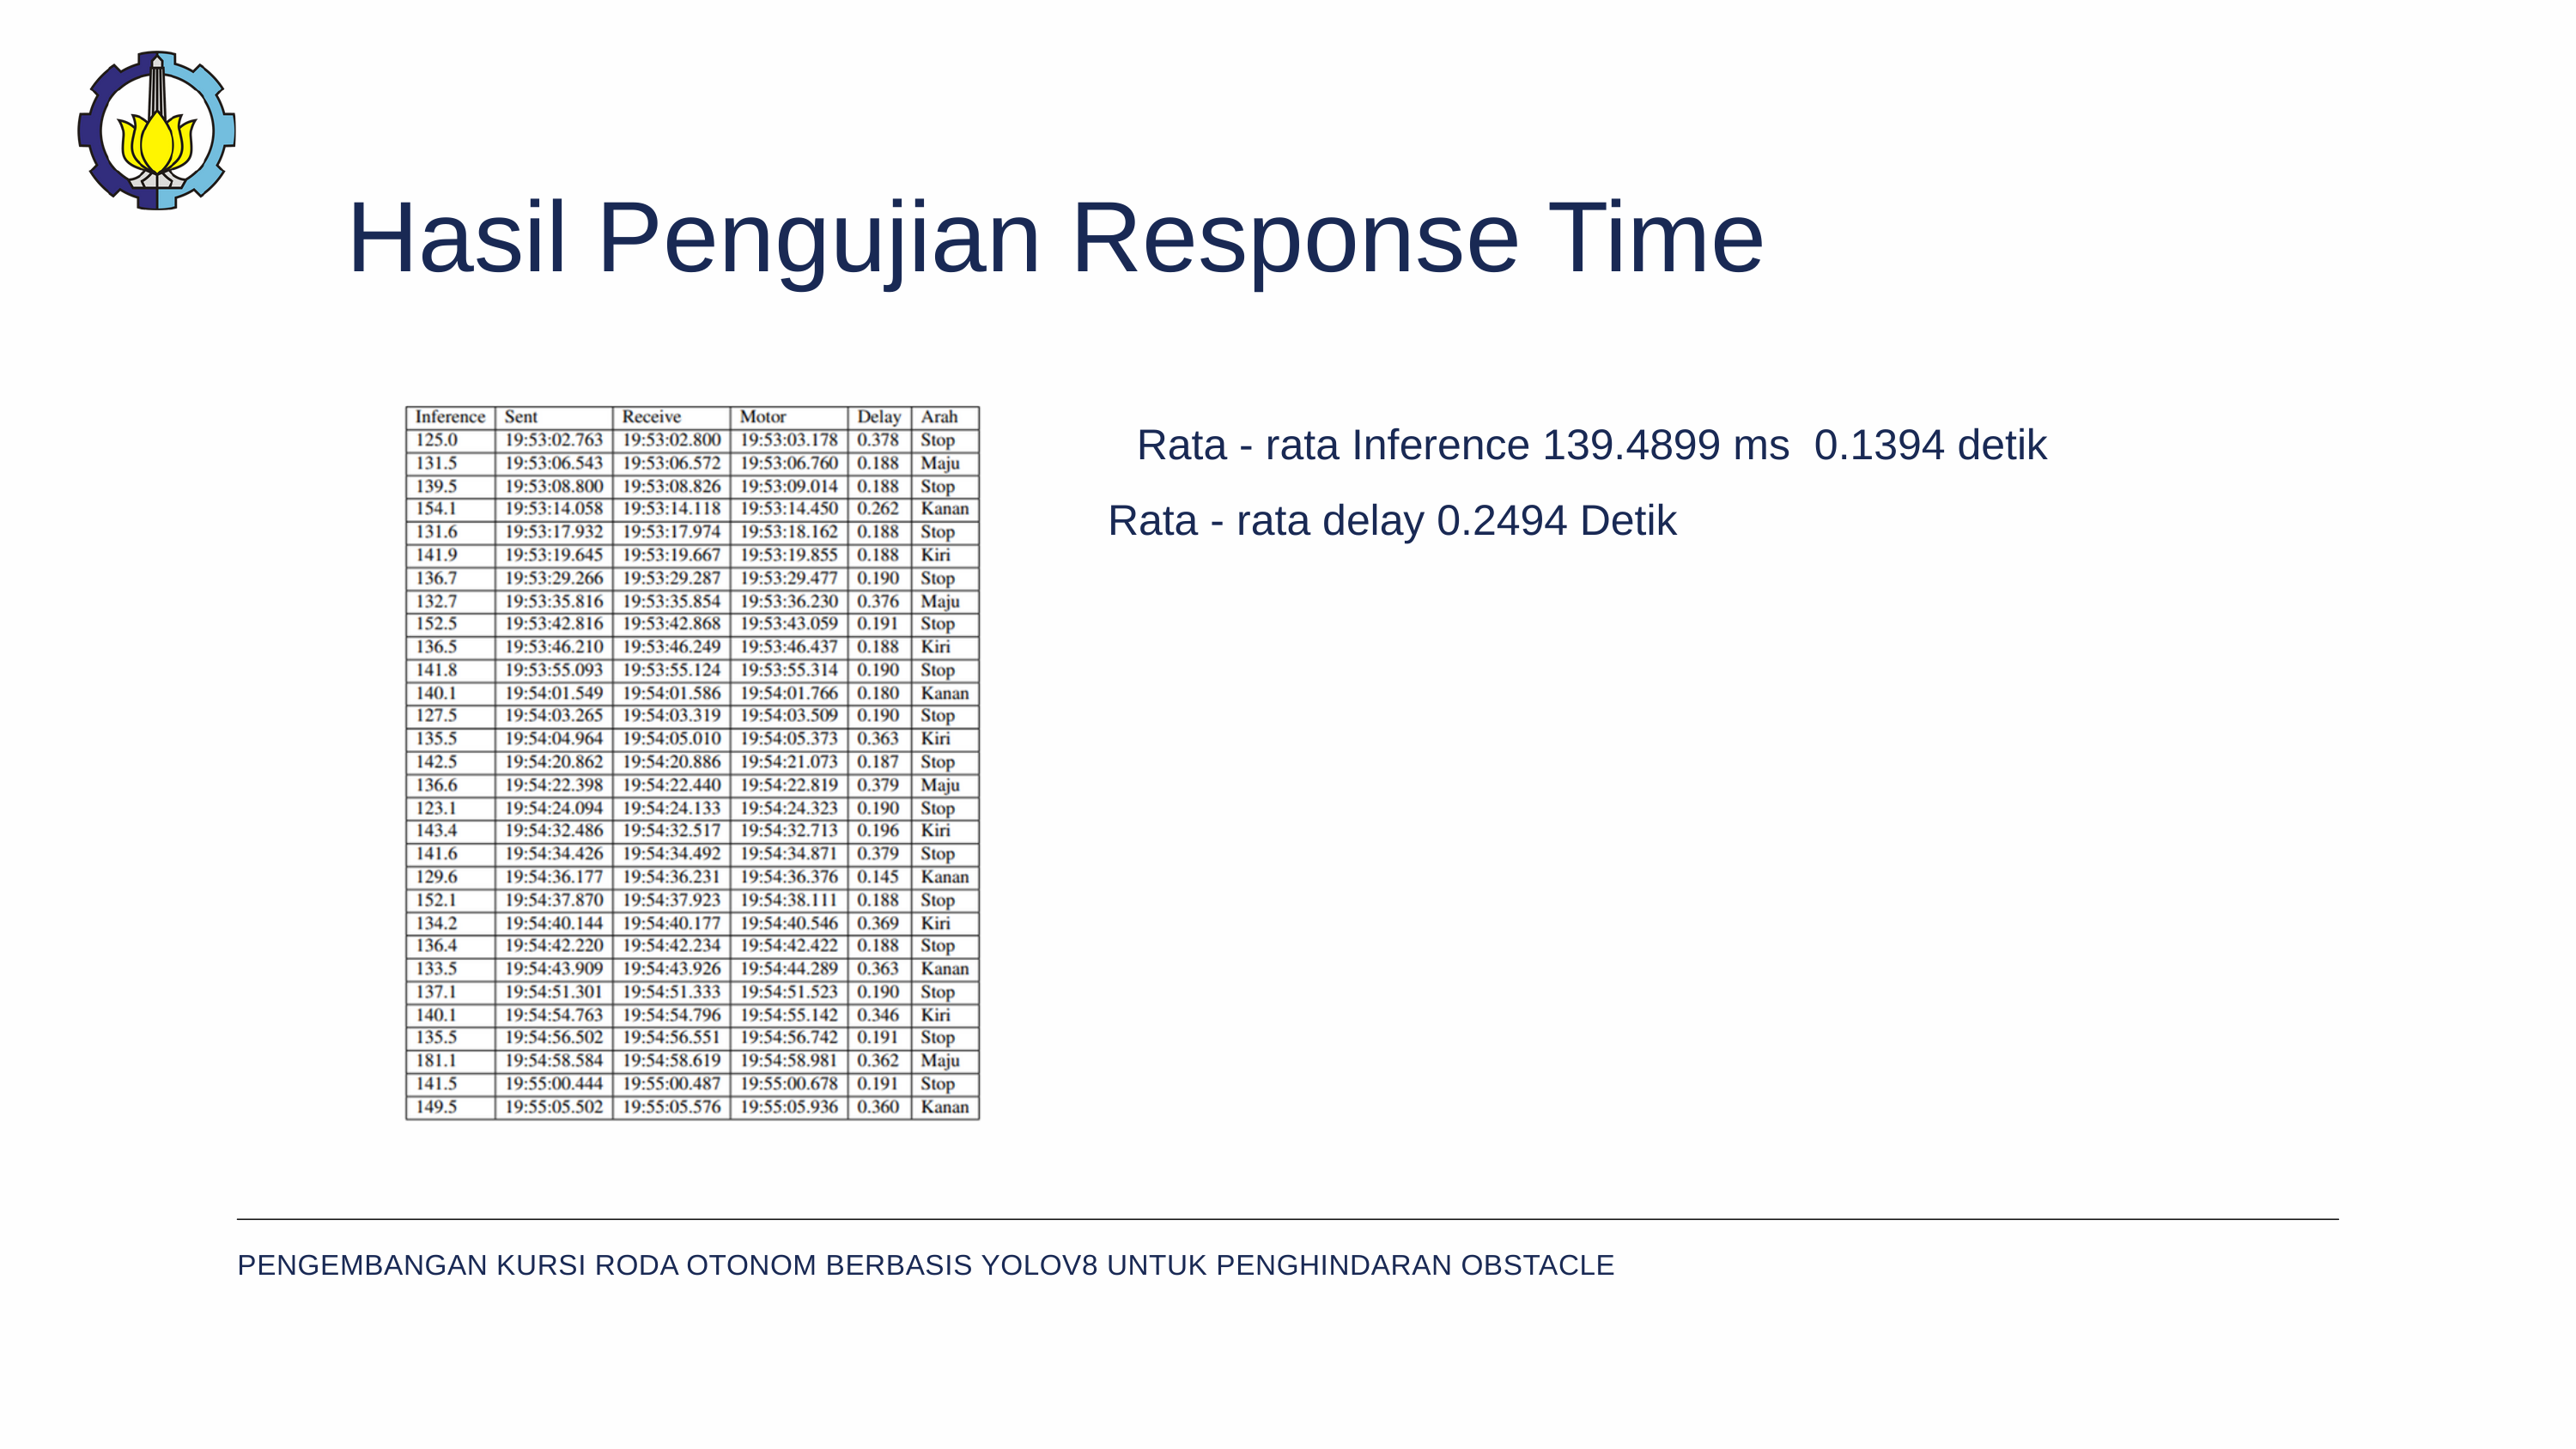

Hasil Pengujian Response Time

Rata - rata Inference 139.4899 ms  0.1394 detik
Rata - rata delay 0.2494 Detik

PENGEMBANGAN KURSI RODA OTONOM BERBASIS YOLOV8 UNTUK PENGHINDARAN OBSTACLE